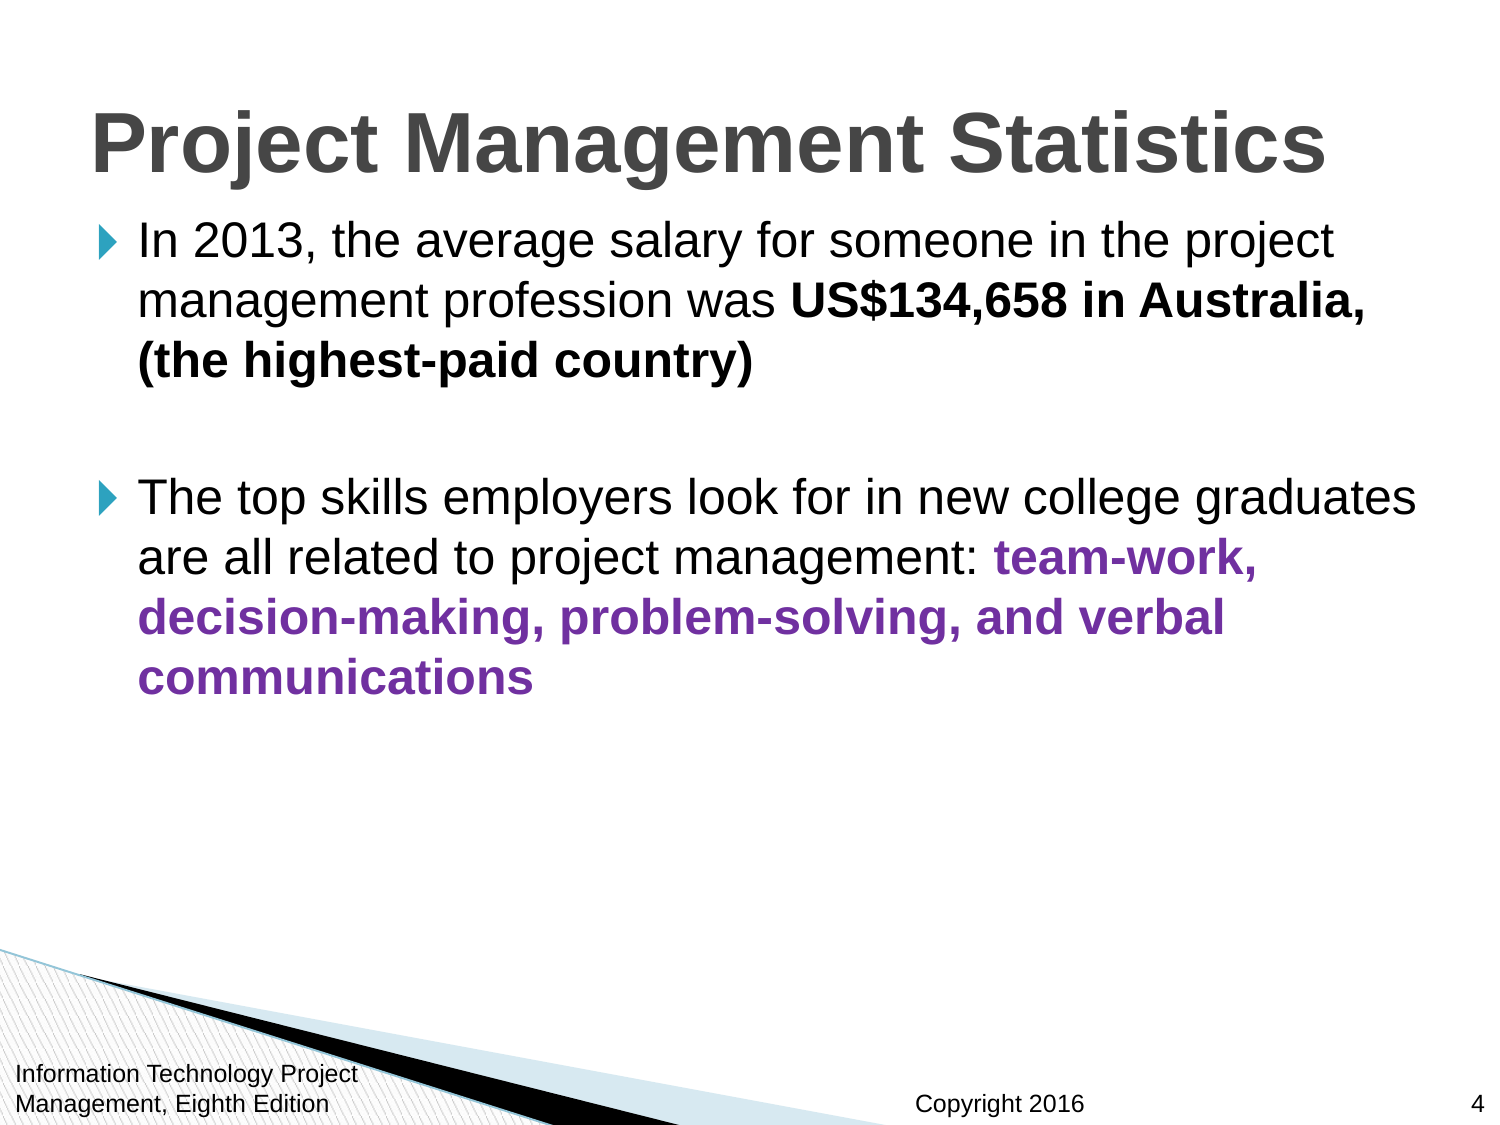

# Project Management Statistics
In 2013, the average salary for someone in the project management profession was US$134,658 in Australia, (the highest-paid country)

The top skills employers look for in new college graduates are all related to project management: team-work, decision-making, problem-solving, and verbal communications
Information Technology Project Management, Eighth Edition
4